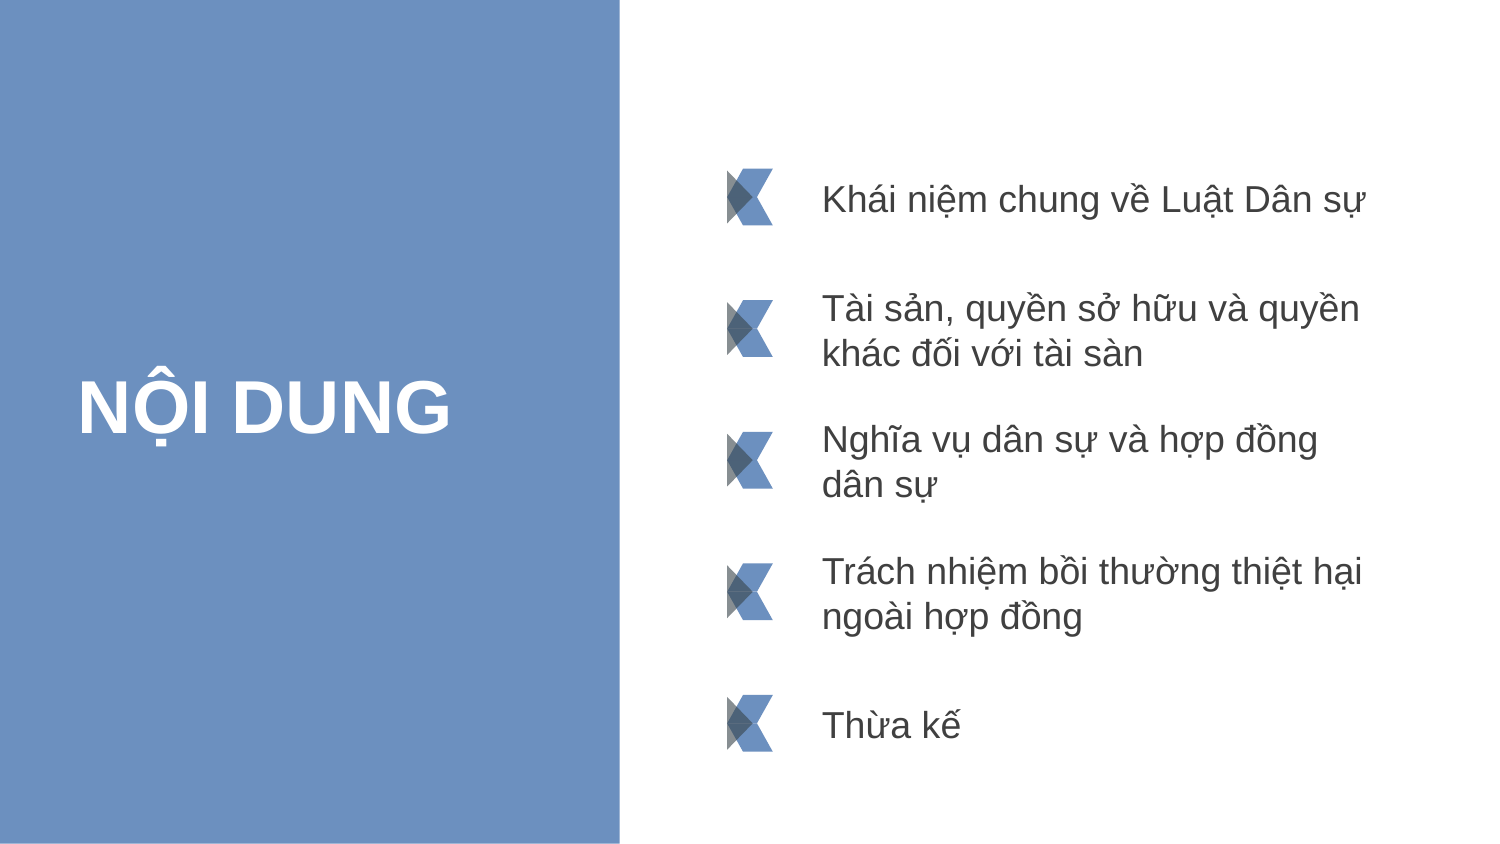

Khái niệm chung về Luật Dân sự

Tài sản, quyền sở hữu và quyền khác đối với tài sàn

# NỘI DUNG
Nghĩa vụ dân sự và hợp đồng dân sự

Trách nhiệm bồi thường thiệt hại ngoài hợp đồng

Thừa kế